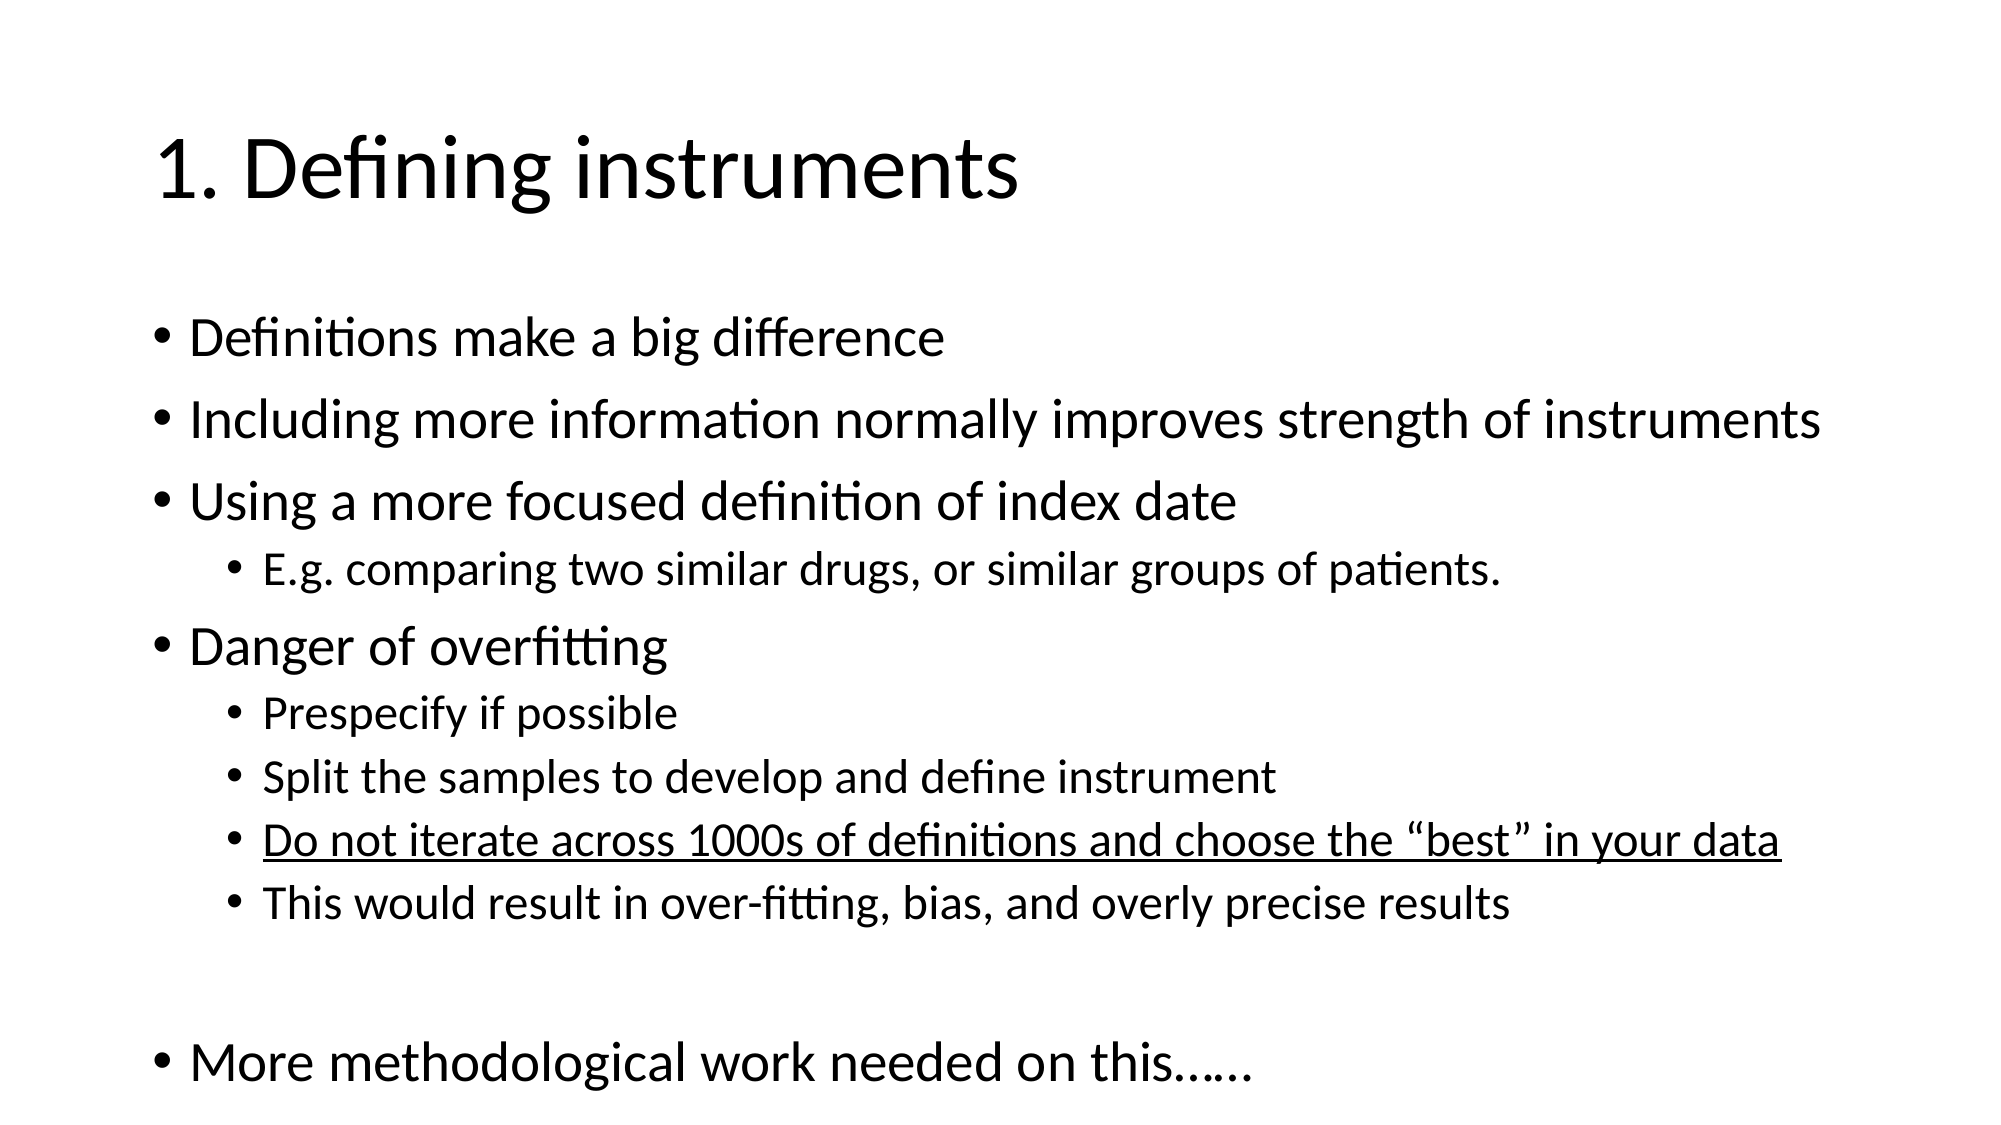

# 1. Defining instruments
Definitions make a big difference
Including more information normally improves strength of instruments
Using a more focused definition of index date
E.g. comparing two similar drugs, or similar groups of patients.
Danger of overfitting
Prespecify if possible
Split the samples to develop and define instrument
Do not iterate across 1000s of definitions and choose the “best” in your data
This would result in over-fitting, bias, and overly precise results

More methodological work needed on this……